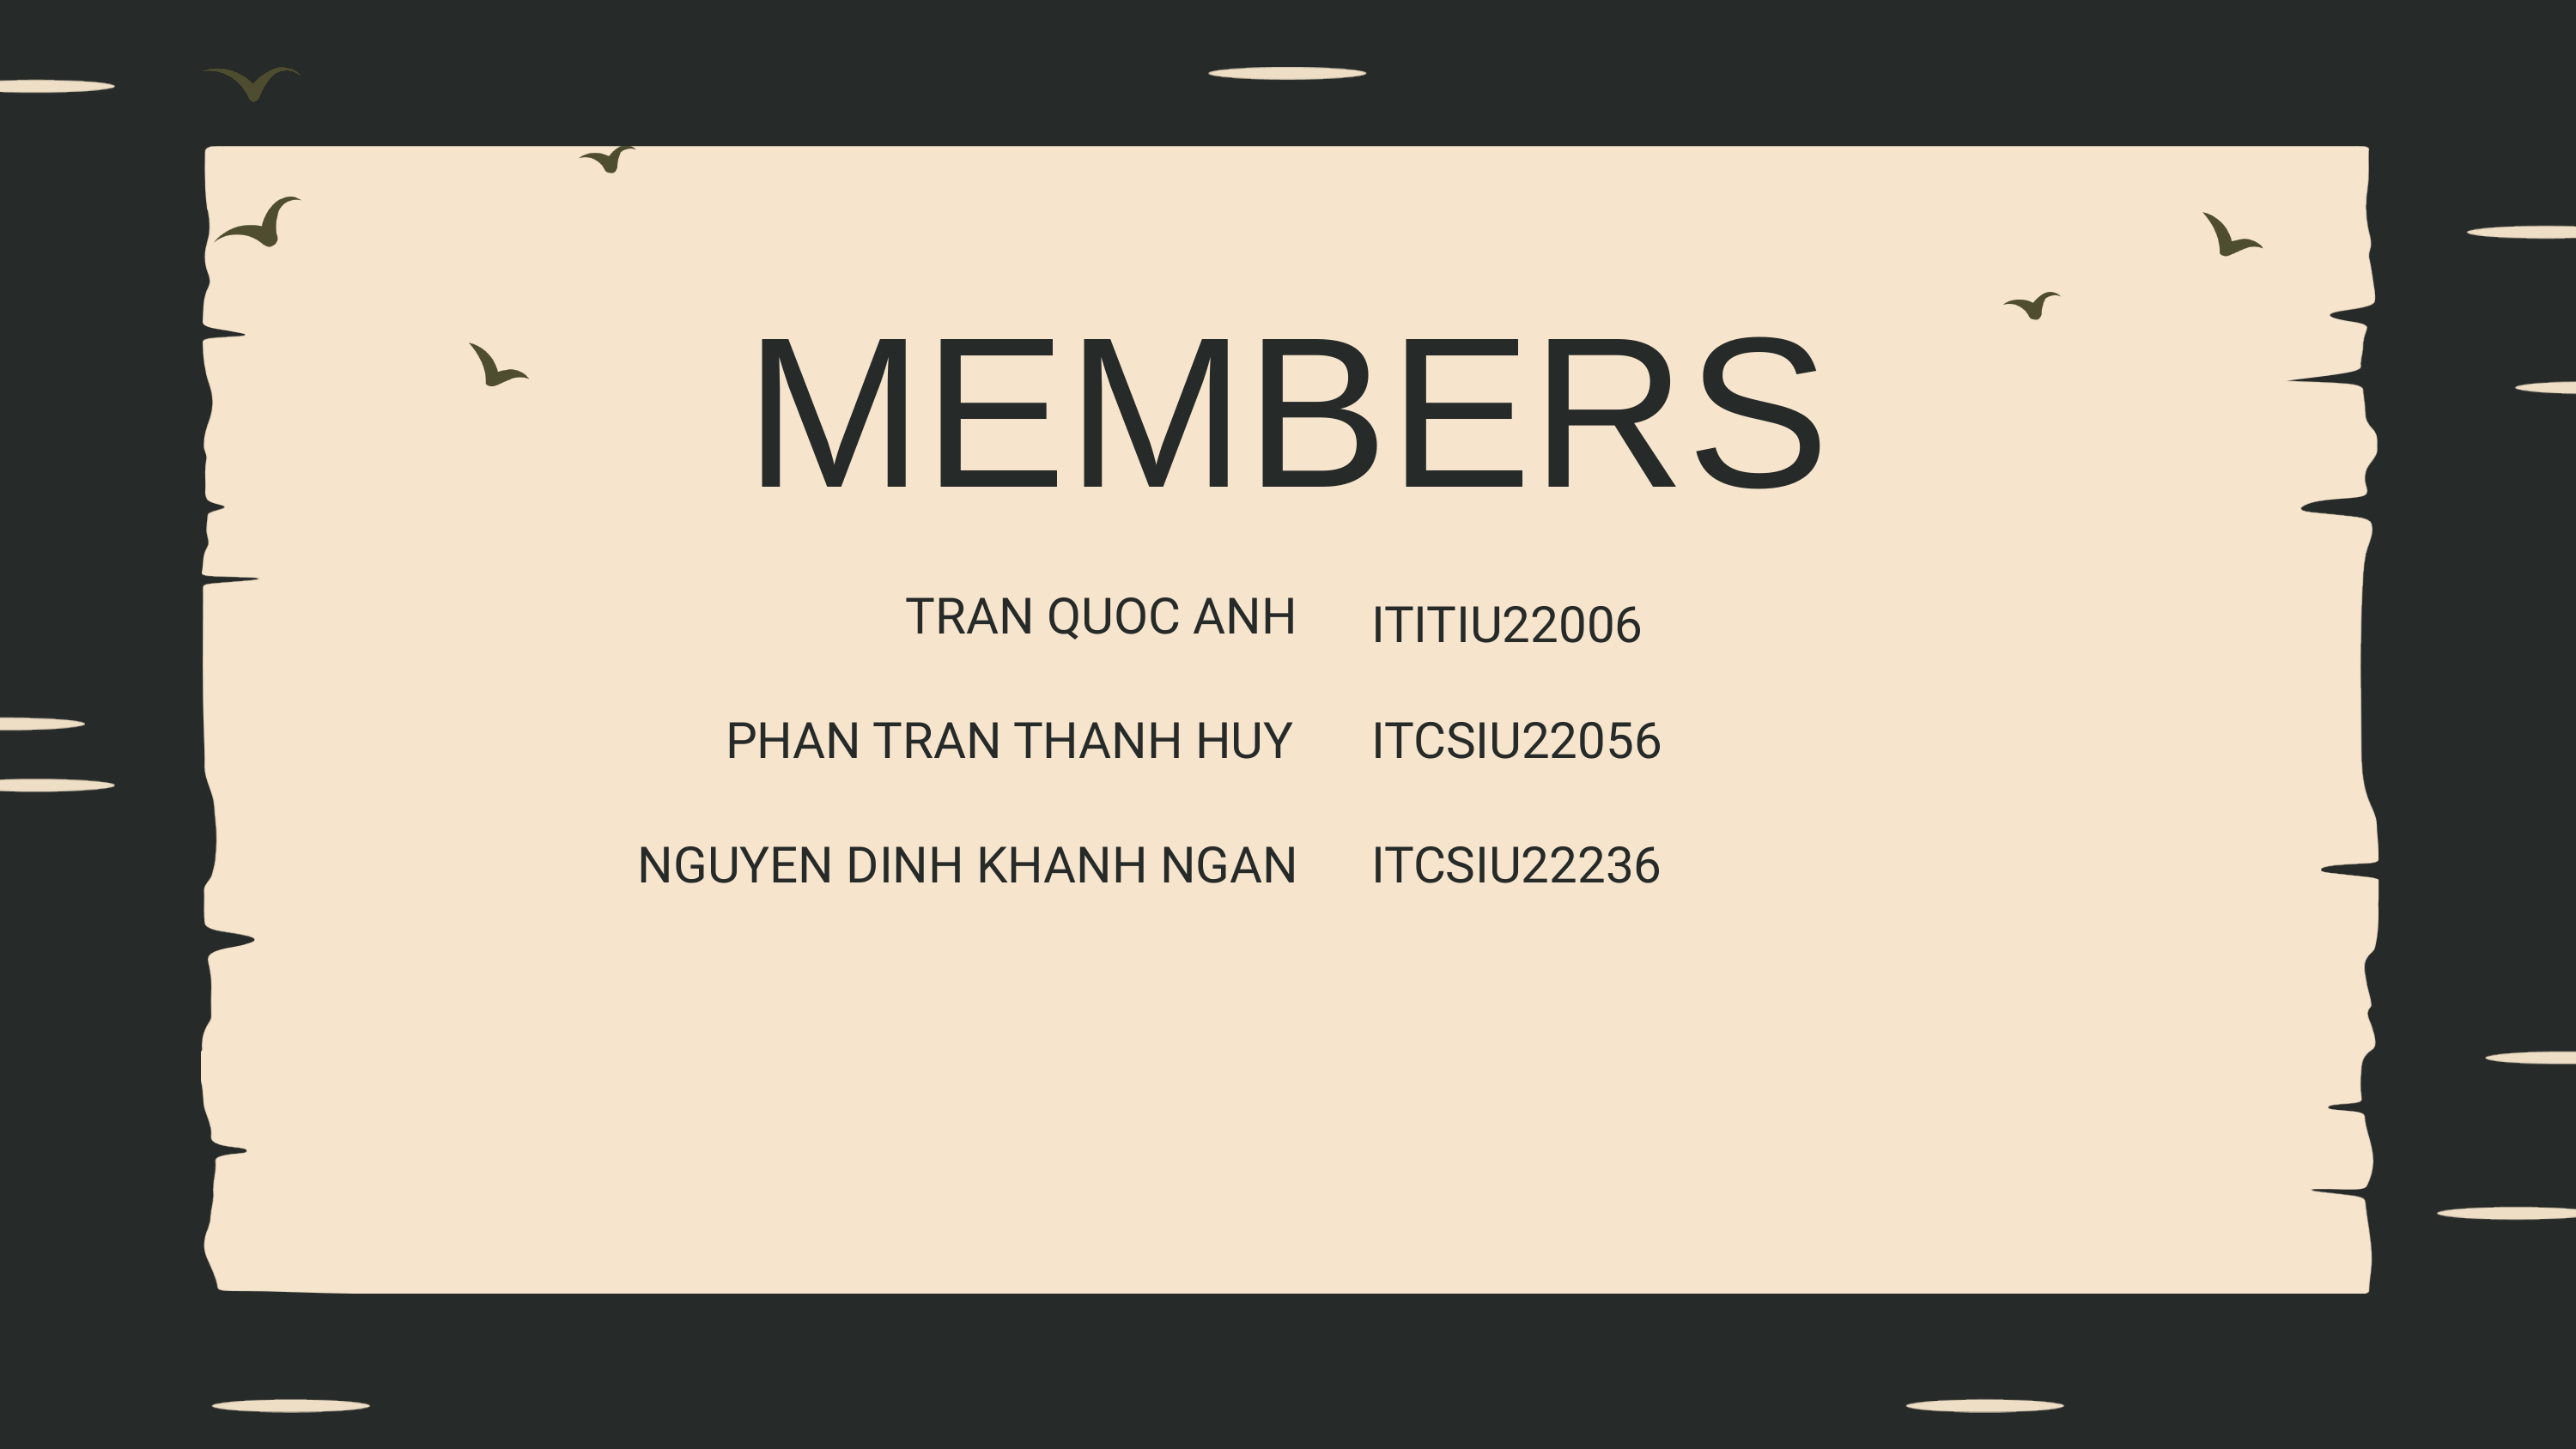

MEMBERS

TRAN QUOC ANH
ITITIU22006
ITCSIU22056
PHAN TRAN THANH HUY
NGUYEN DINH KHANH NGAN
ITCSIU22236